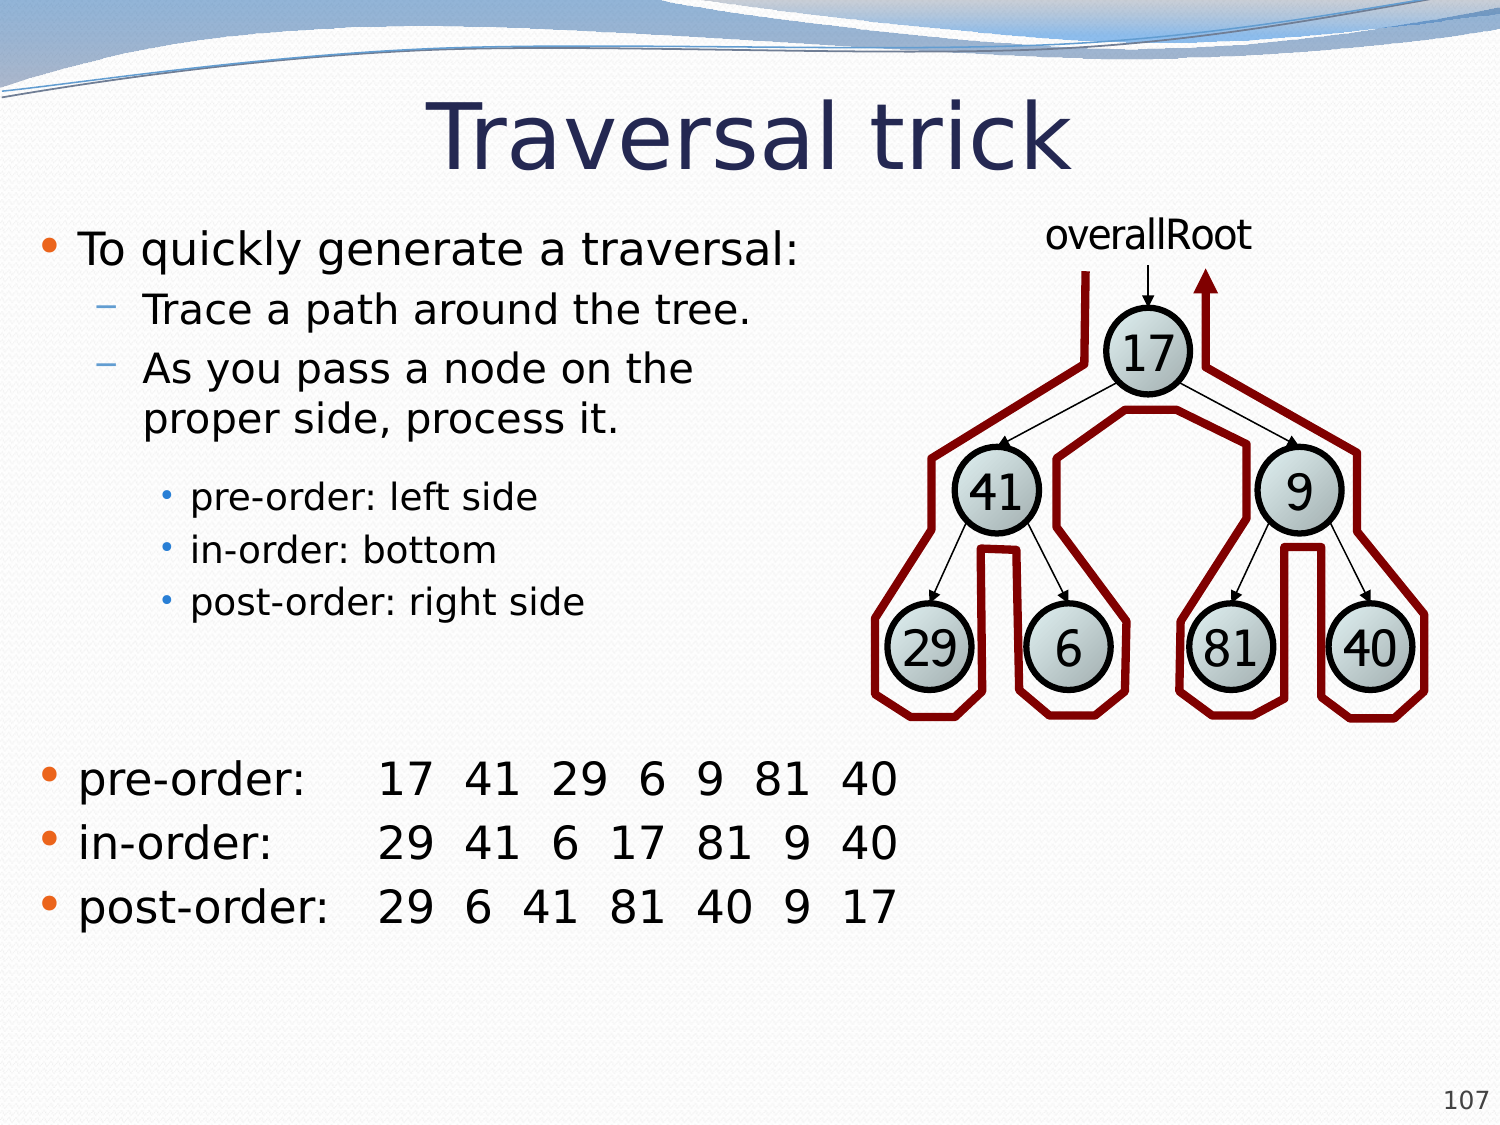

Traversal trick
overallRoot
17
41
9
29
6
81
40
To quickly generate a traversal:
Trace a path around the tree.
As you pass a node on the
proper side, process it.

pre-order: left side
in-order: bottom
post-order: right side

pre-order:	17  41  29  6  9  81  40
in-order:	29  41  6  17  81  9  40
post-order:	29  6  41  81  40  9  17